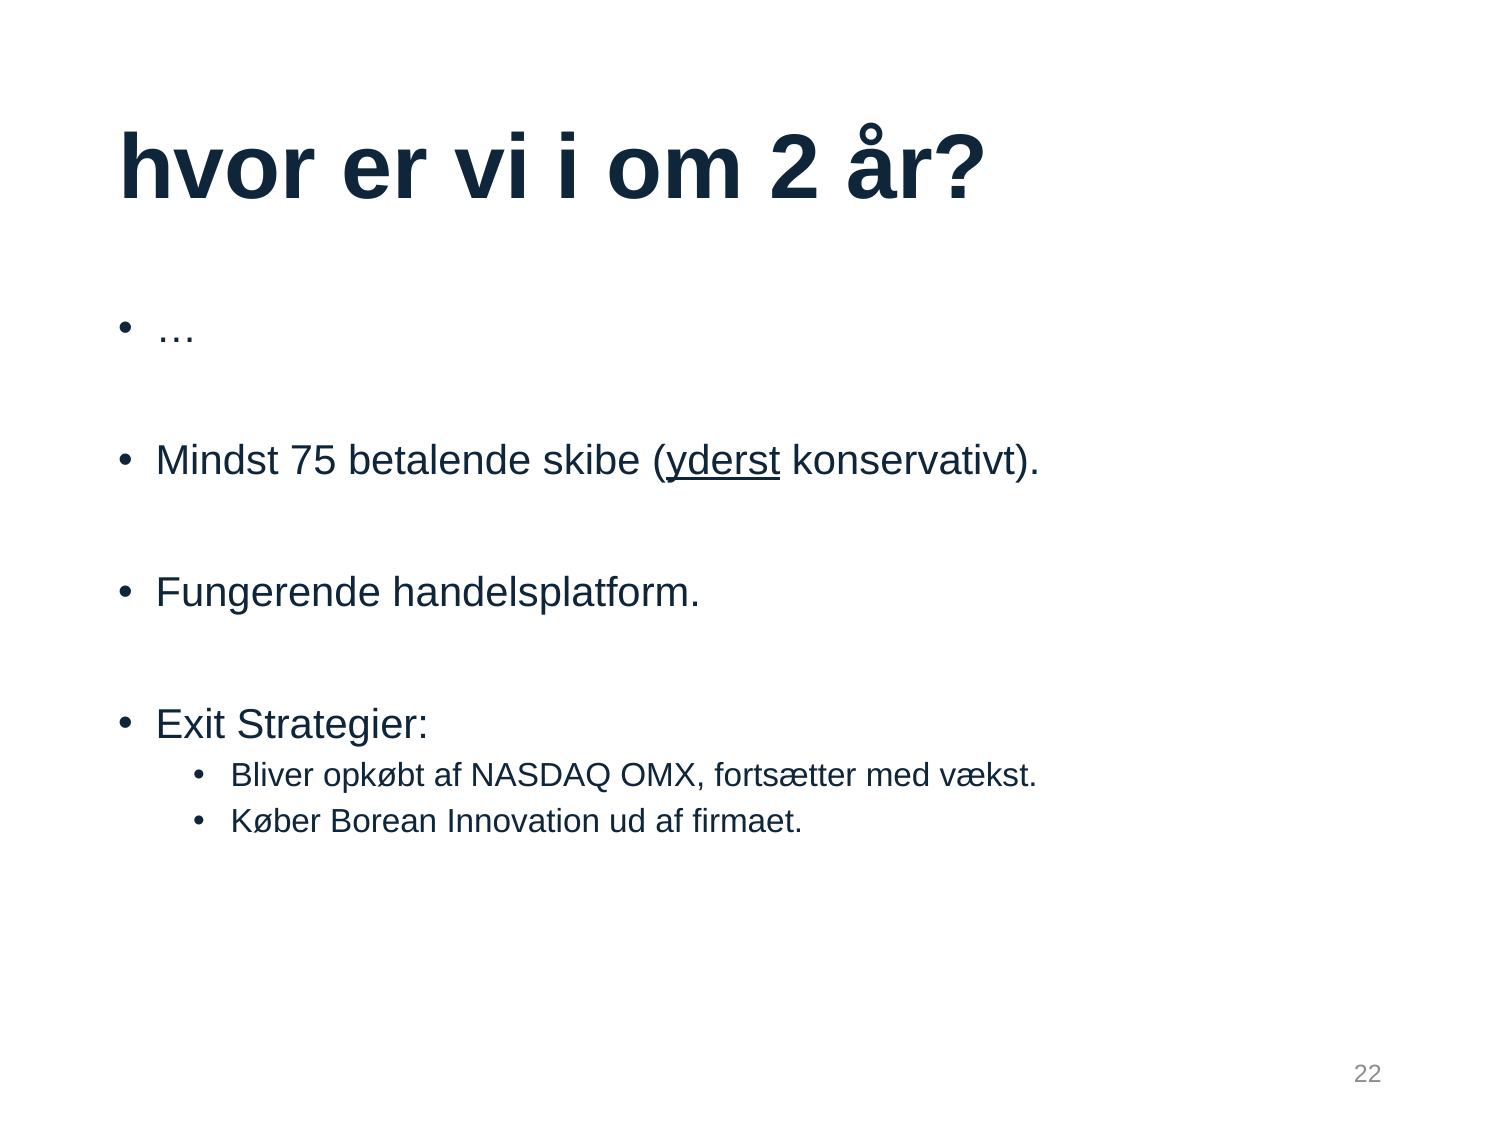

# hvor er vi i om 2 år?
…

Mindst 75 betalende skibe (yderst konservativt).

Fungerende handelsplatform.

Exit Strategier:
Bliver opkøbt af NASDAQ OMX, fortsætter med vækst.
Køber Borean Innovation ud af firmaet.
22